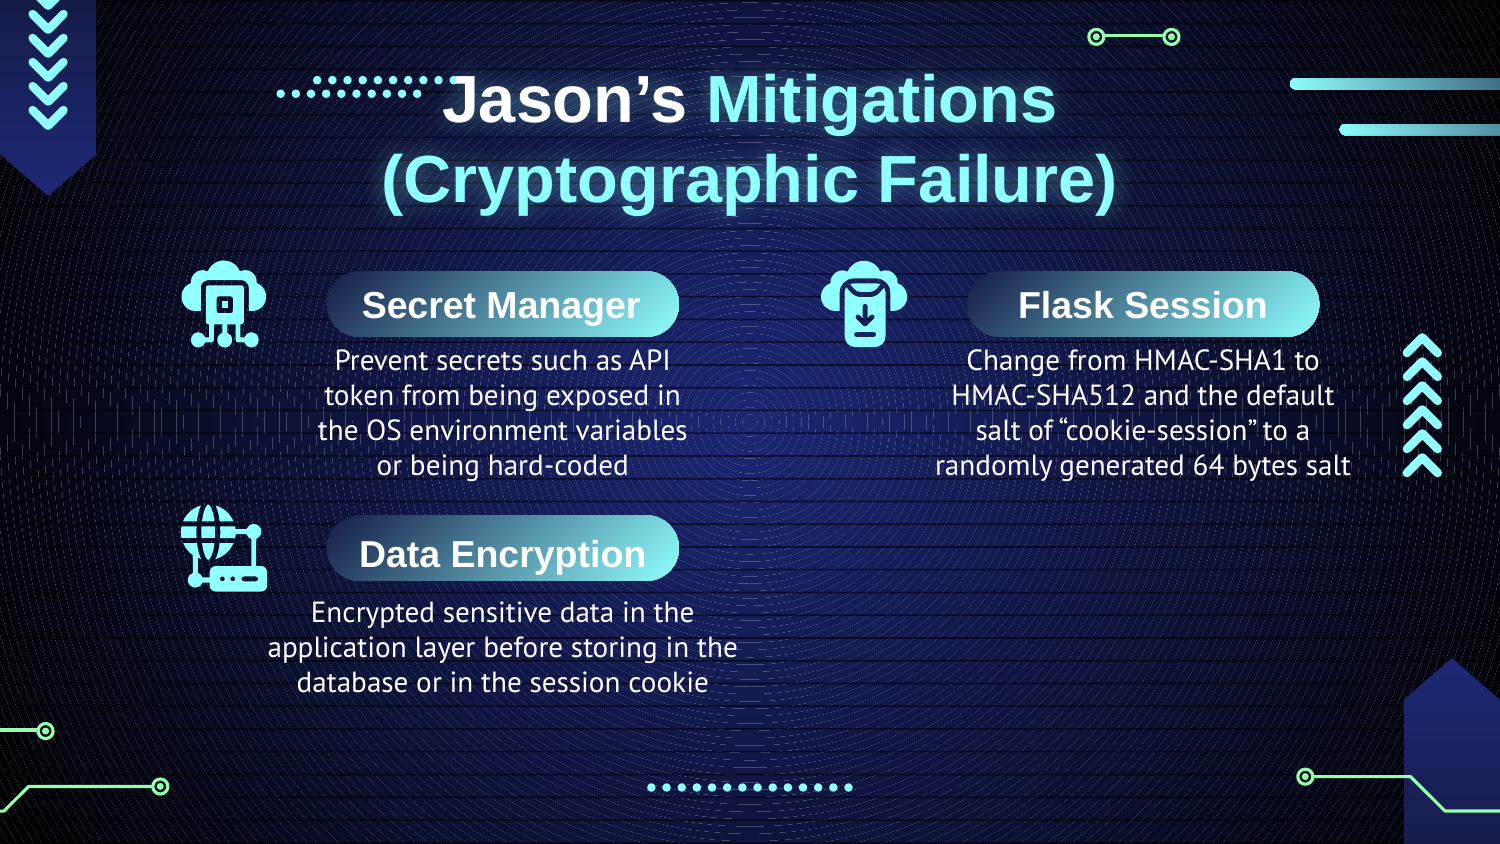

# Jason’s Mitigations (Cryptographic Failure)

Secret Manager
Flask Session
Prevent secrets such as API token from being exposed in the OS environment variables or being hard-coded
Change from HMAC-SHA1 to HMAC-SHA512 and the default salt of “cookie-session” to a randomly generated 64 bytes salt

Data Encryption
Encrypted sensitive data in the application layer before storing in the database or in the session cookie